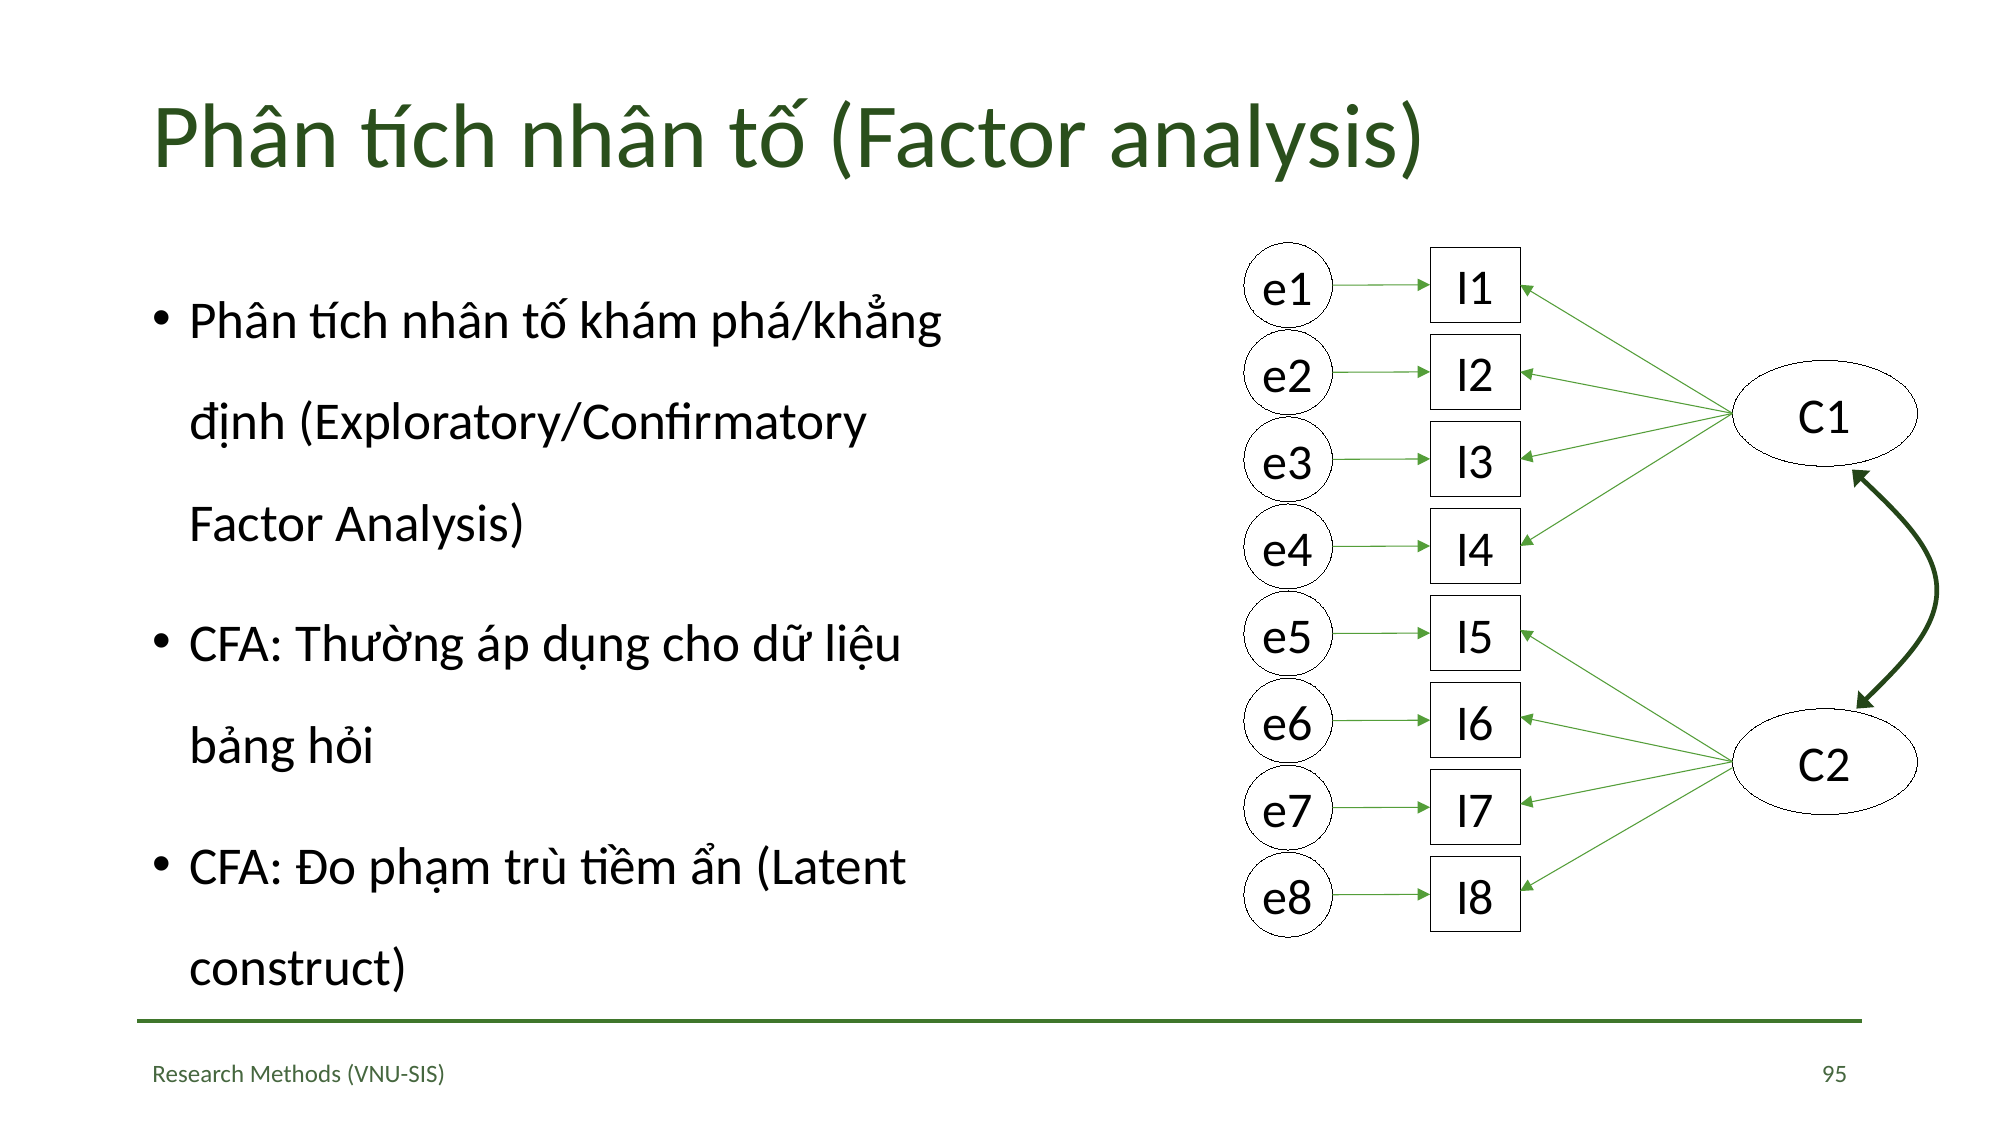

# Phân tích nhân tố (Factor analysis)
Phân tích nhân tố khám phá/khẳng định (Exploratory/Confirmatory Factor Analysis)
CFA: Thường áp dụng cho dữ liệu bảng hỏi
CFA: Đo phạm trù tiềm ẩn (Latent construct)
e1
e2
e3
e4
e5
e6
e7
e8
I1
I2
I3
I4
I5
I6
I7
I8
C1

C2
95
Research Methods (VNU-SIS)